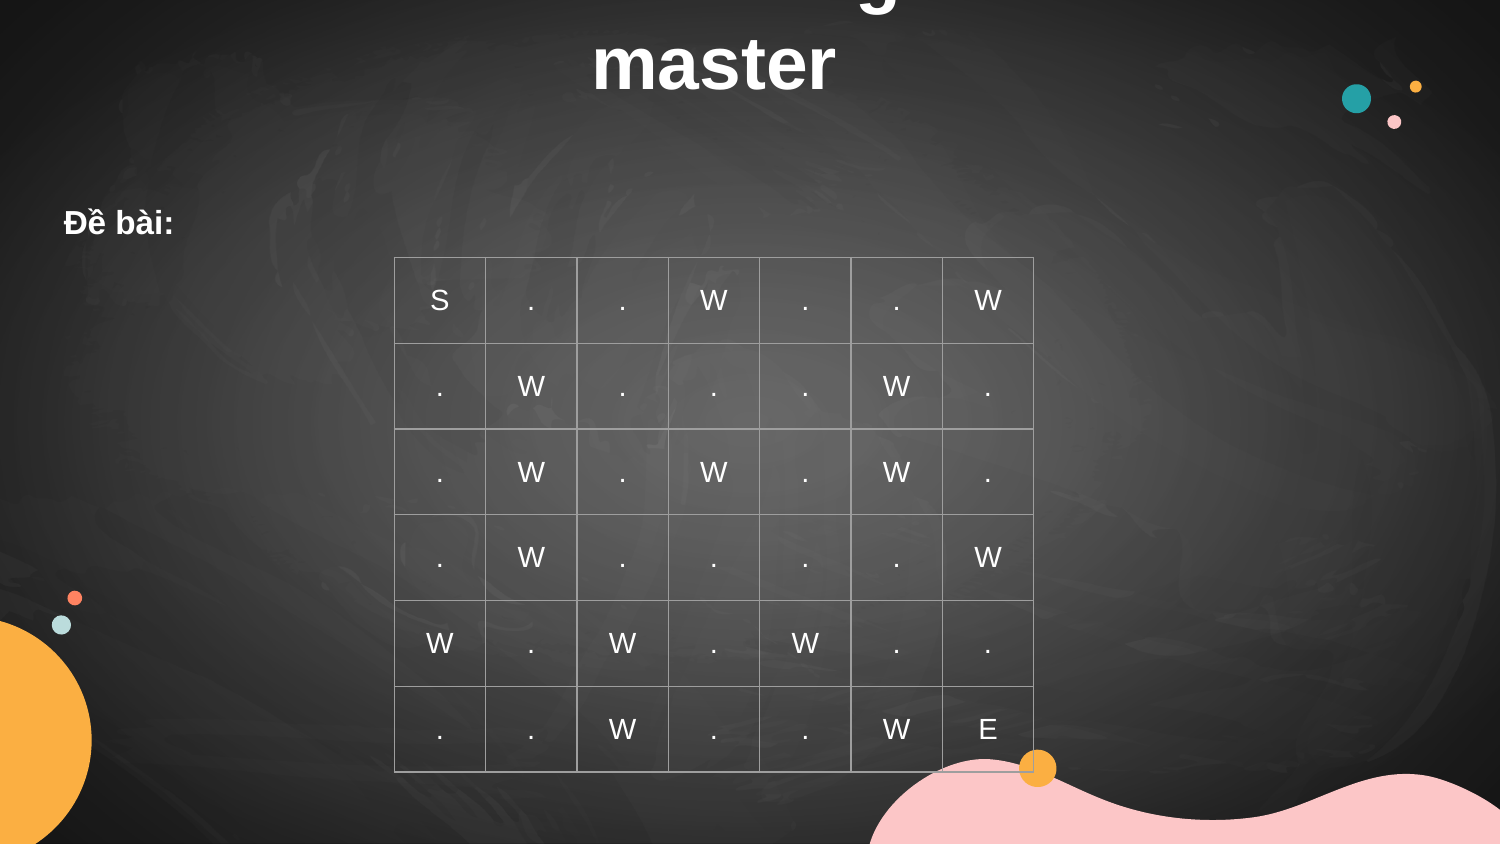

Bài toán Dungeon master
Đề bài:
| S | . | . | W | . | . | W |
| --- | --- | --- | --- | --- | --- | --- |
| . | W | . | . | . | W | . |
| . | W | . | W | . | W | . |
| . | W | . | . | . | . | W |
| W | . | W | . | W | . | . |
| . | . | W | . | . | W | E |